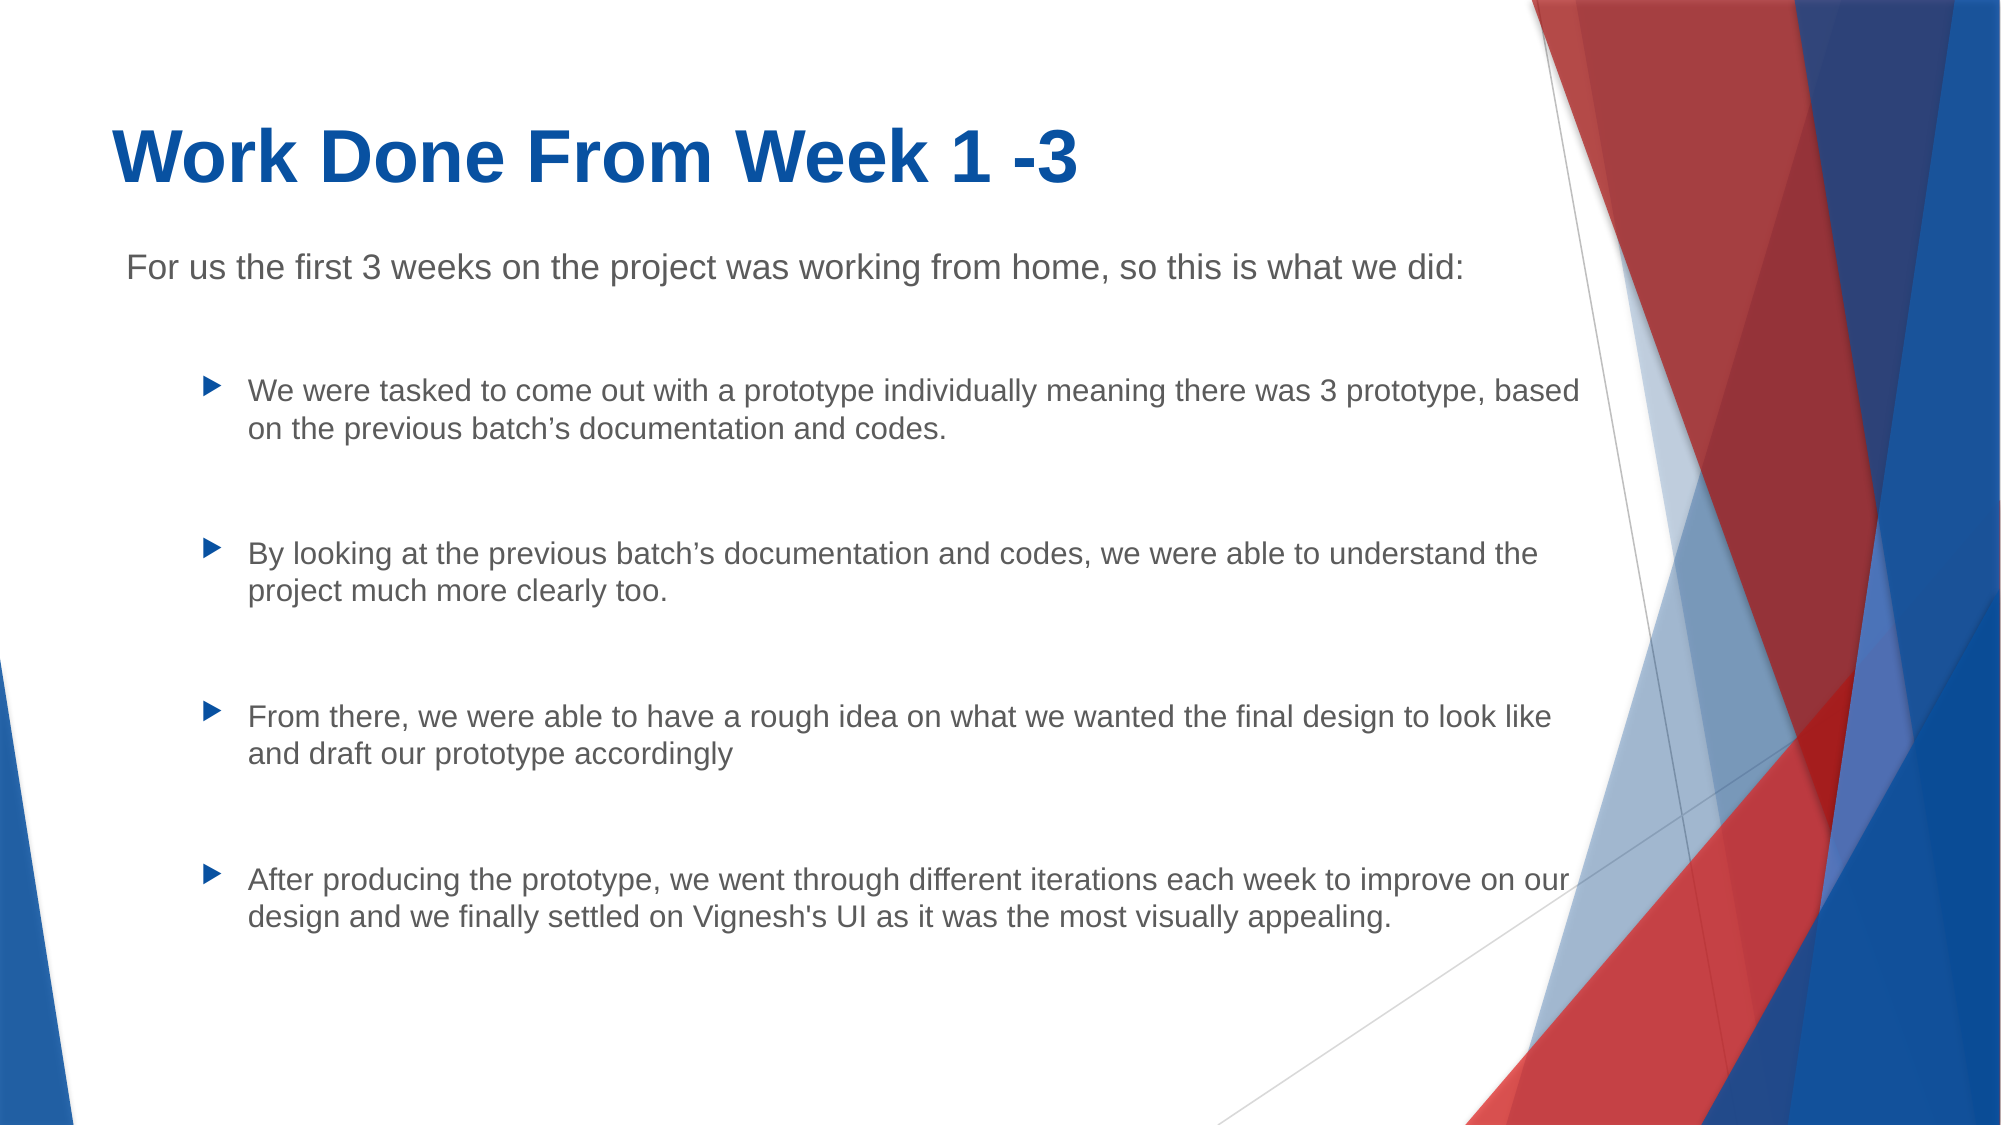

# Work Done From Week 1 -3
For us the first 3 weeks on the project was working from home, so this is what we did:

We were tasked to come out with a prototype individually meaning there was 3 prototype, based on the previous batch’s documentation and codes.

By looking at the previous batch’s documentation and codes, we were able to understand the project much more clearly too.

From there, we were able to have a rough idea on what we wanted the final design to look like and draft our prototype accordingly

After producing the prototype, we went through different iterations each week to improve on our design and we finally settled on Vignesh's UI as it was the most visually appealing.